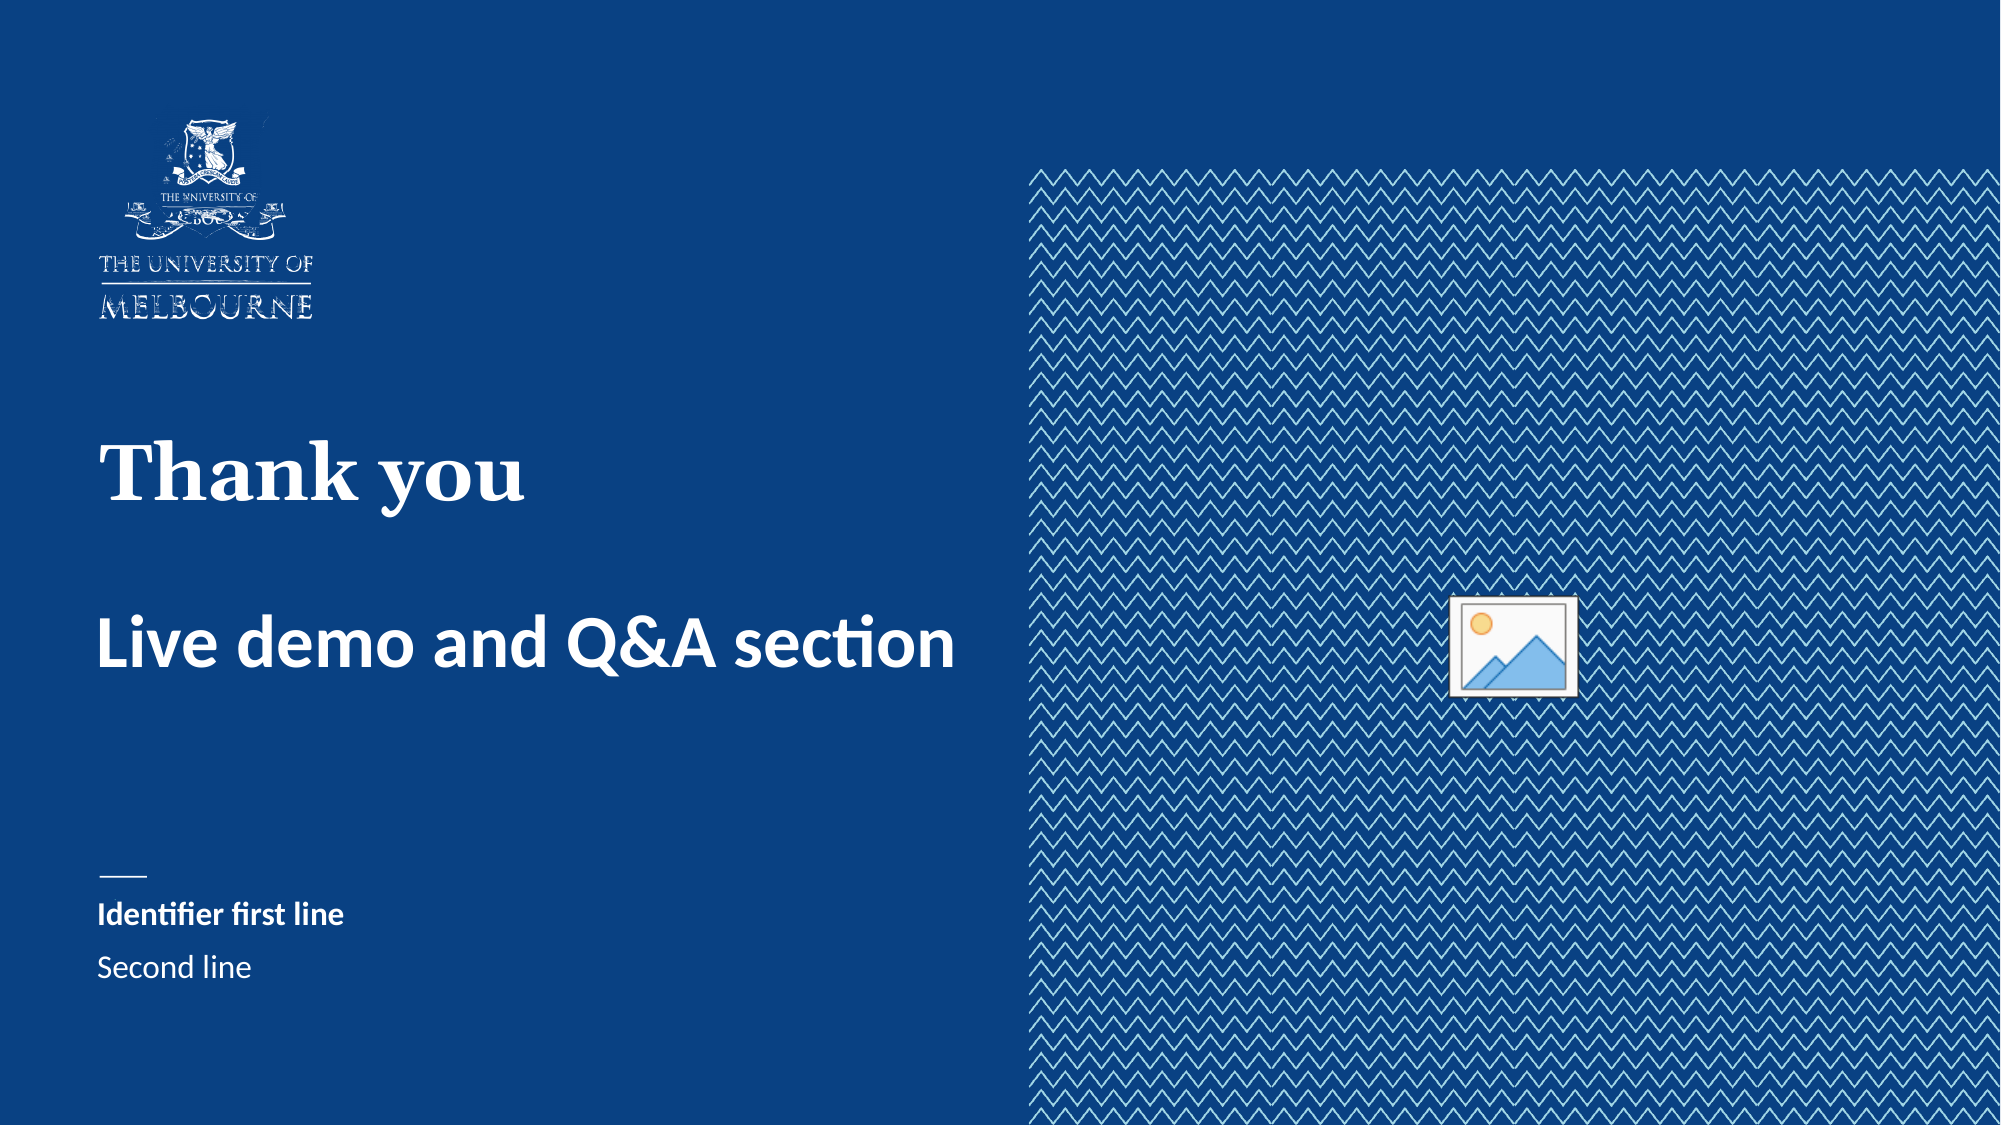

Live demo and Q&A section
Identifier first line
Second line
Identifier first line
Second line